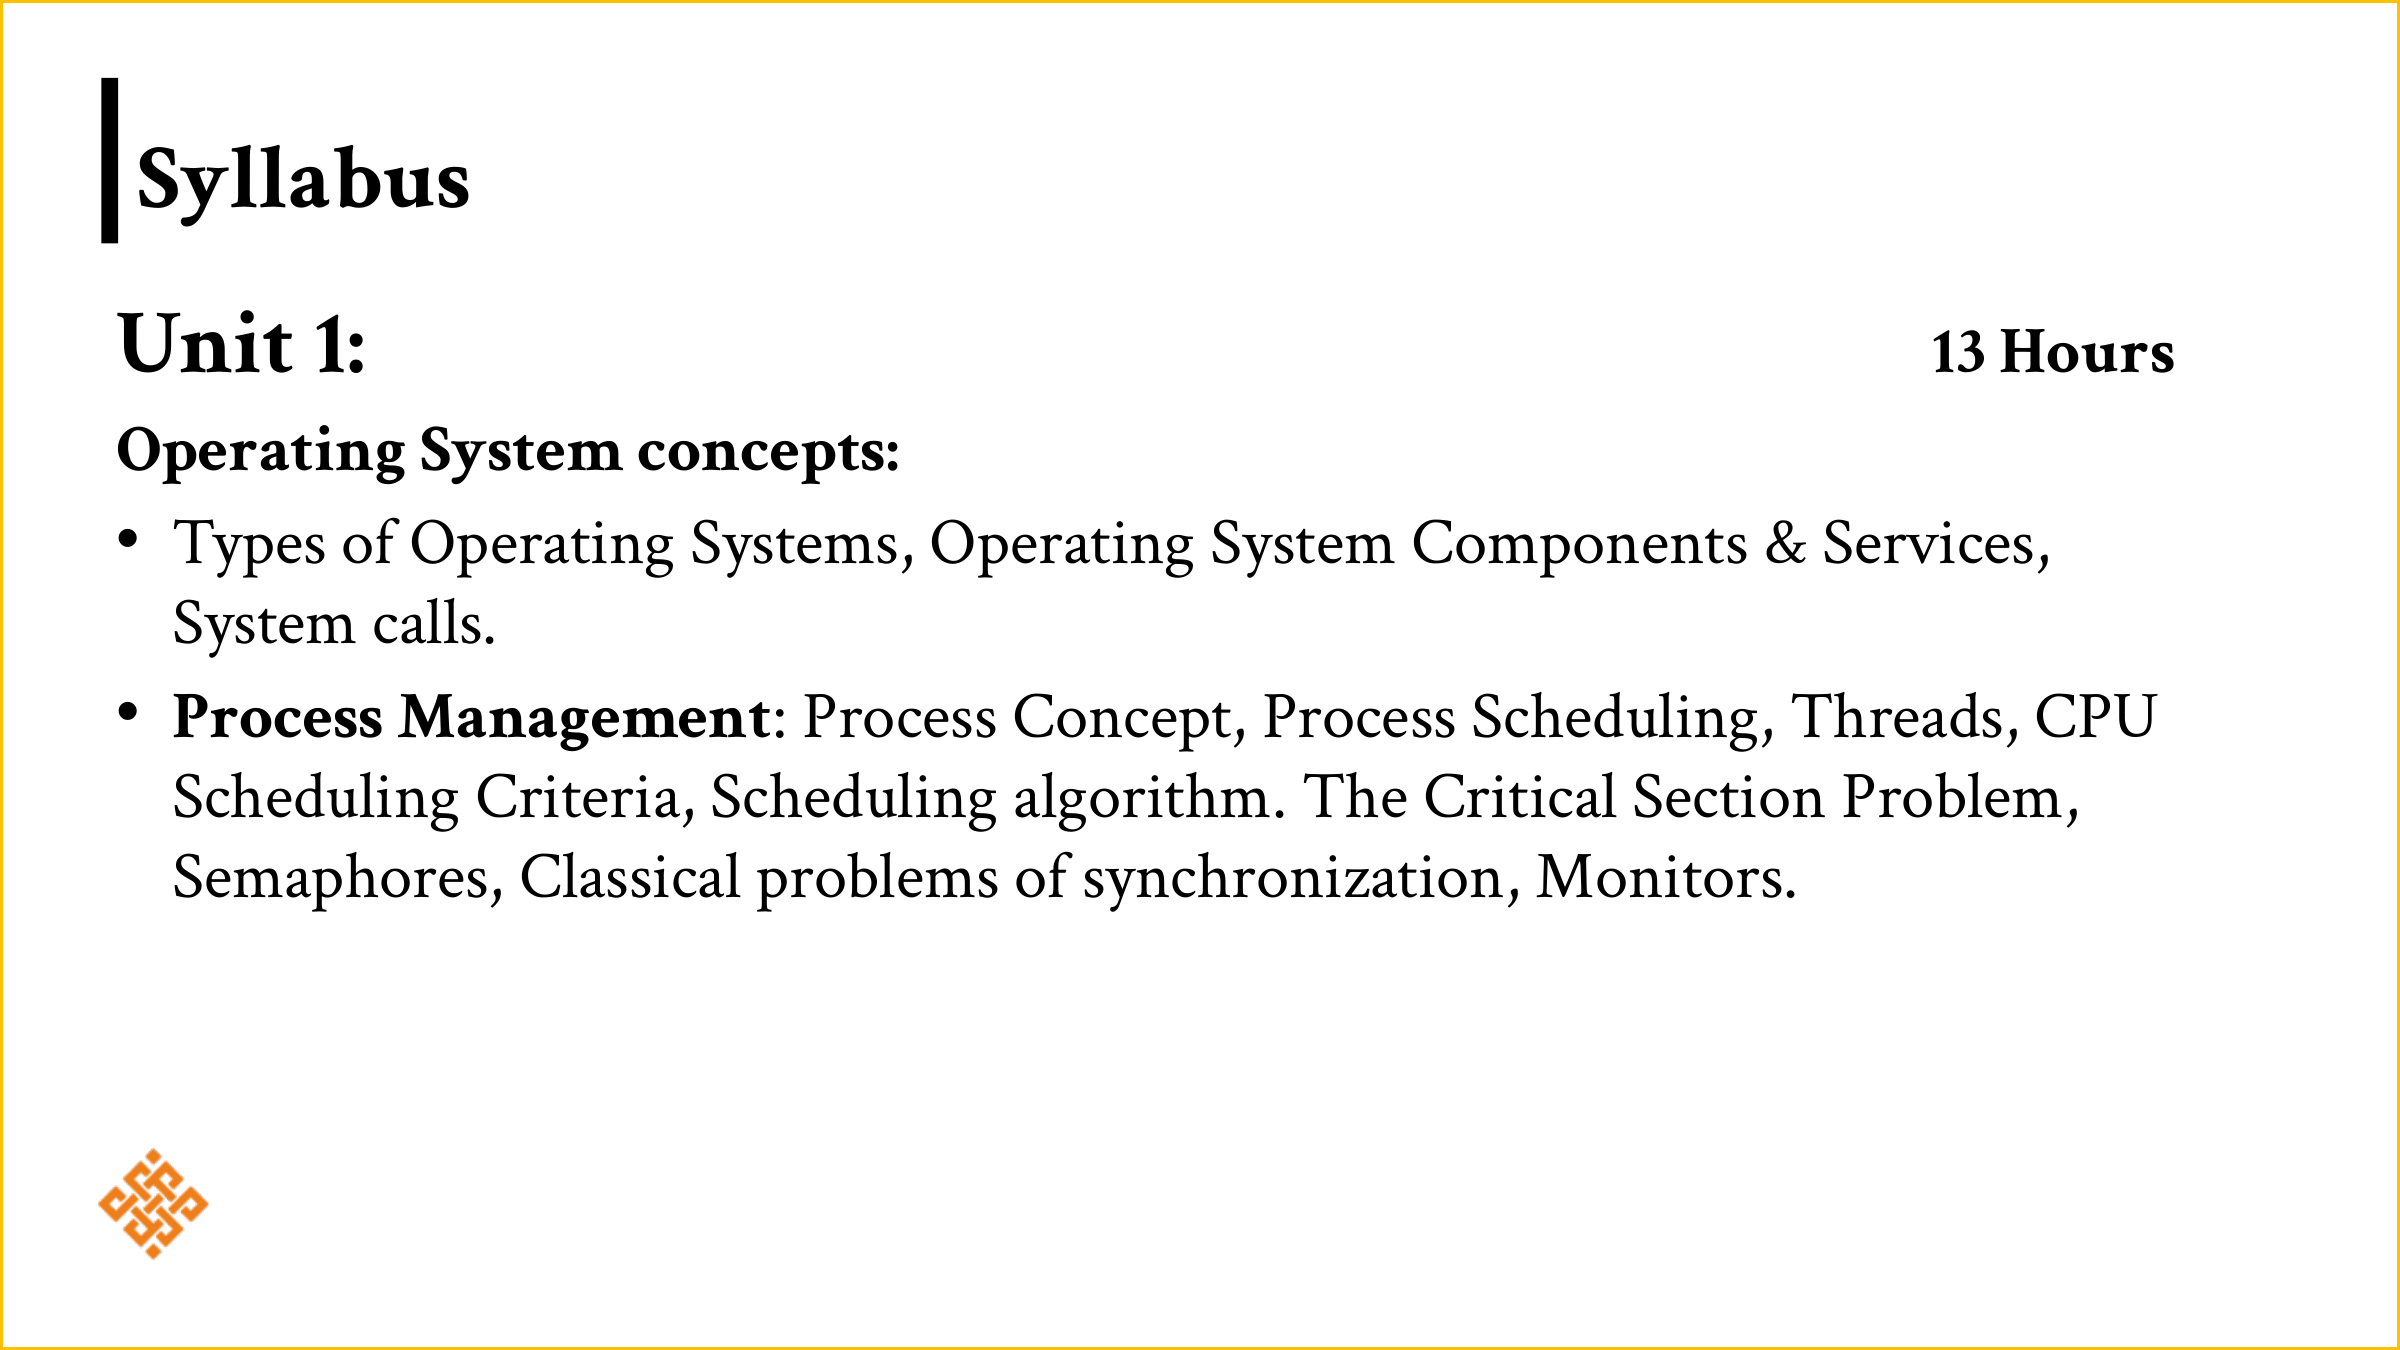

Syllabus
Unit 1:										           13 Hours
Operating System concepts:
Types of Operating Systems, Operating System Components & Services, System calls.
Process Management: Process Concept, Process Scheduling, Threads, CPU Scheduling Criteria, Scheduling algorithm. The Critical Section Problem, Semaphores, Classical problems of synchronization, Monitors.